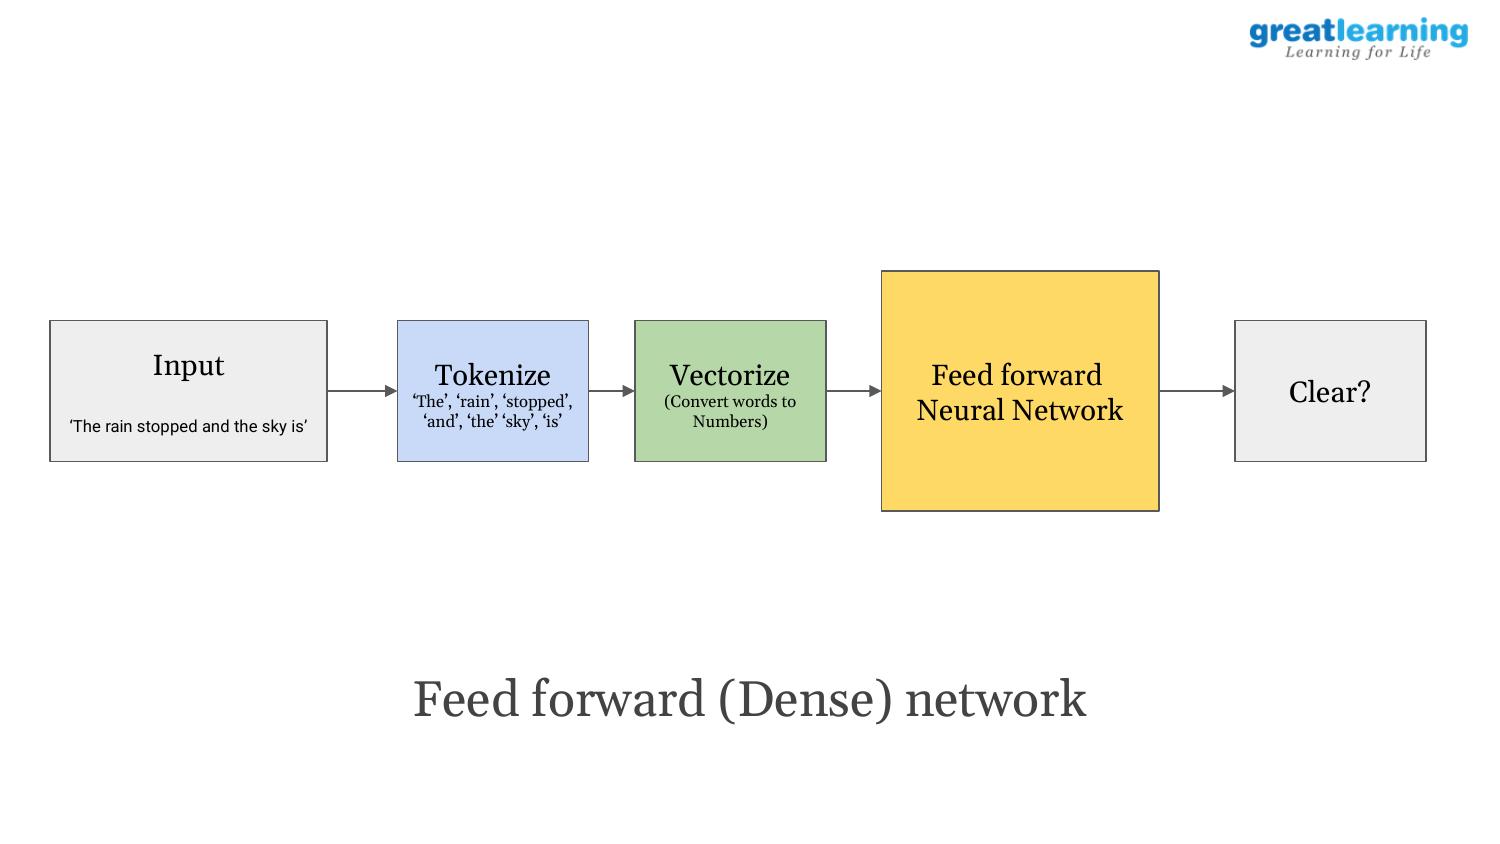

Feed forward
Neural Network
Input

‘The rain stopped and the sky is’
Tokenize
‘The’, ‘rain’, ‘stopped’, ‘and’, ‘the’ ‘sky’, ‘is’
Vectorize
(Convert words to Numbers)
Clear?
Feed forward (Dense) network